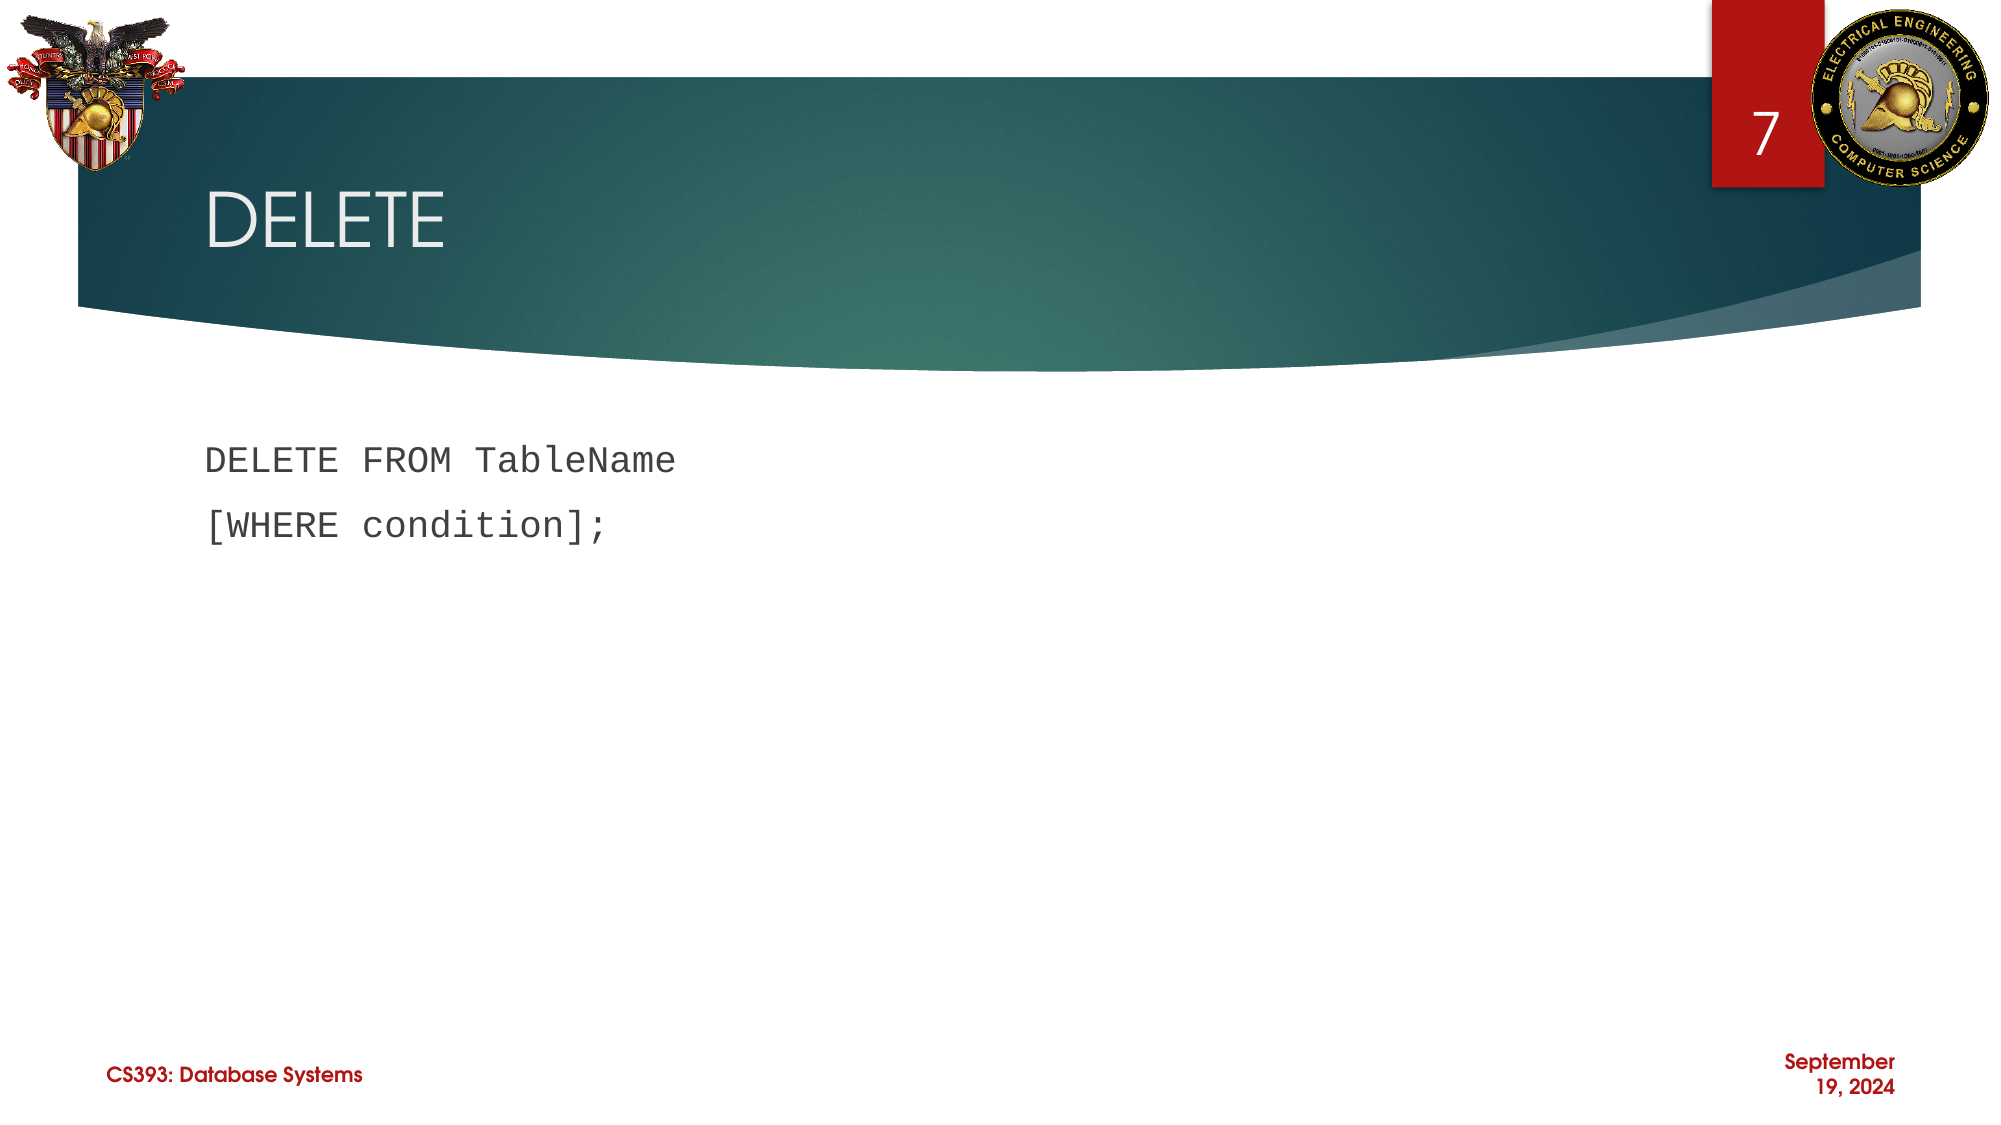

7
# DELETE
DELETE FROM TableName
[WHERE condition];
CS393: Database Systems
September 19, 2024